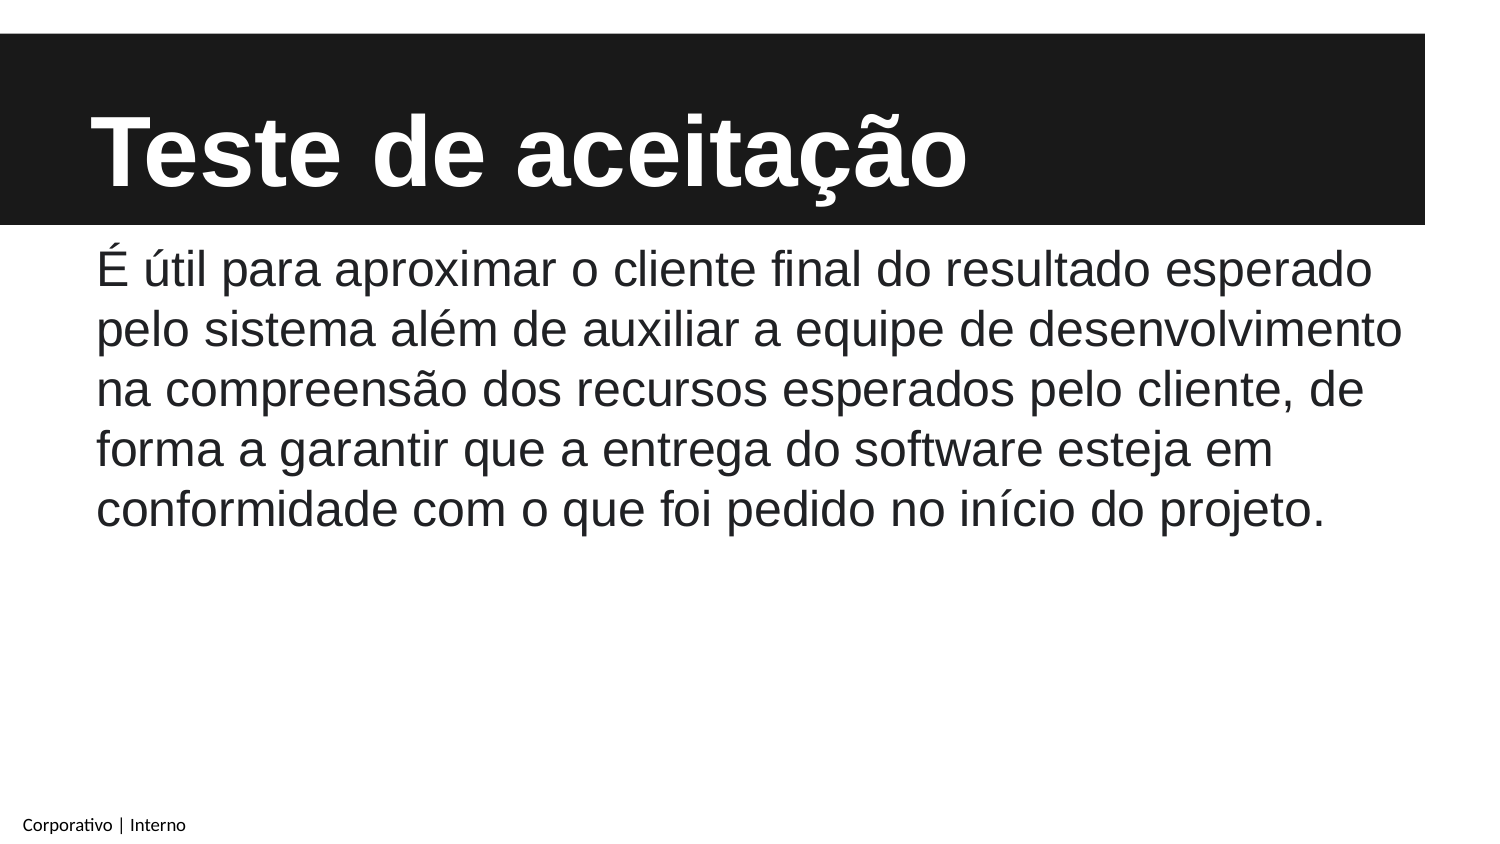

# Teste de aceitação
É útil para aproximar o cliente final do resultado esperado pelo sistema além de auxiliar a equipe de desenvolvimento na compreensão dos recursos esperados pelo cliente, de forma a garantir que a entrega do software esteja em conformidade com o que foi pedido no início do projeto.